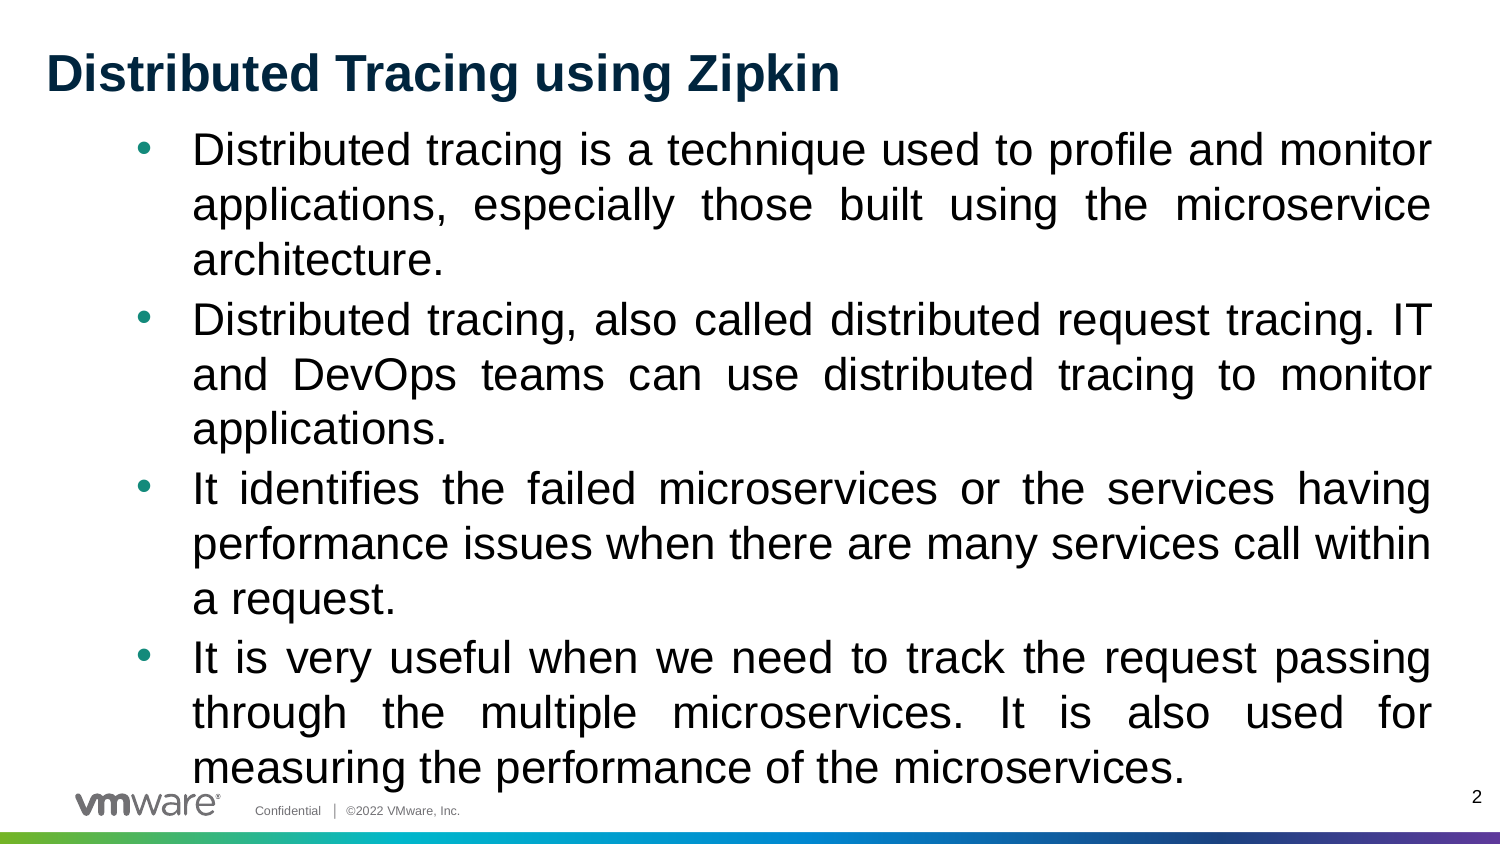

# Distributed Tracing using Zipkin
Distributed tracing is a technique used to profile and monitor applications, especially those built using the microservice architecture.
Distributed tracing, also called distributed request tracing. IT and DevOps teams can use distributed tracing to monitor applications.
It identifies the failed microservices or the services having performance issues when there are many services call within a request.
It is very useful when we need to track the request passing through the multiple microservices. It is also used for measuring the performance of the microservices.
2